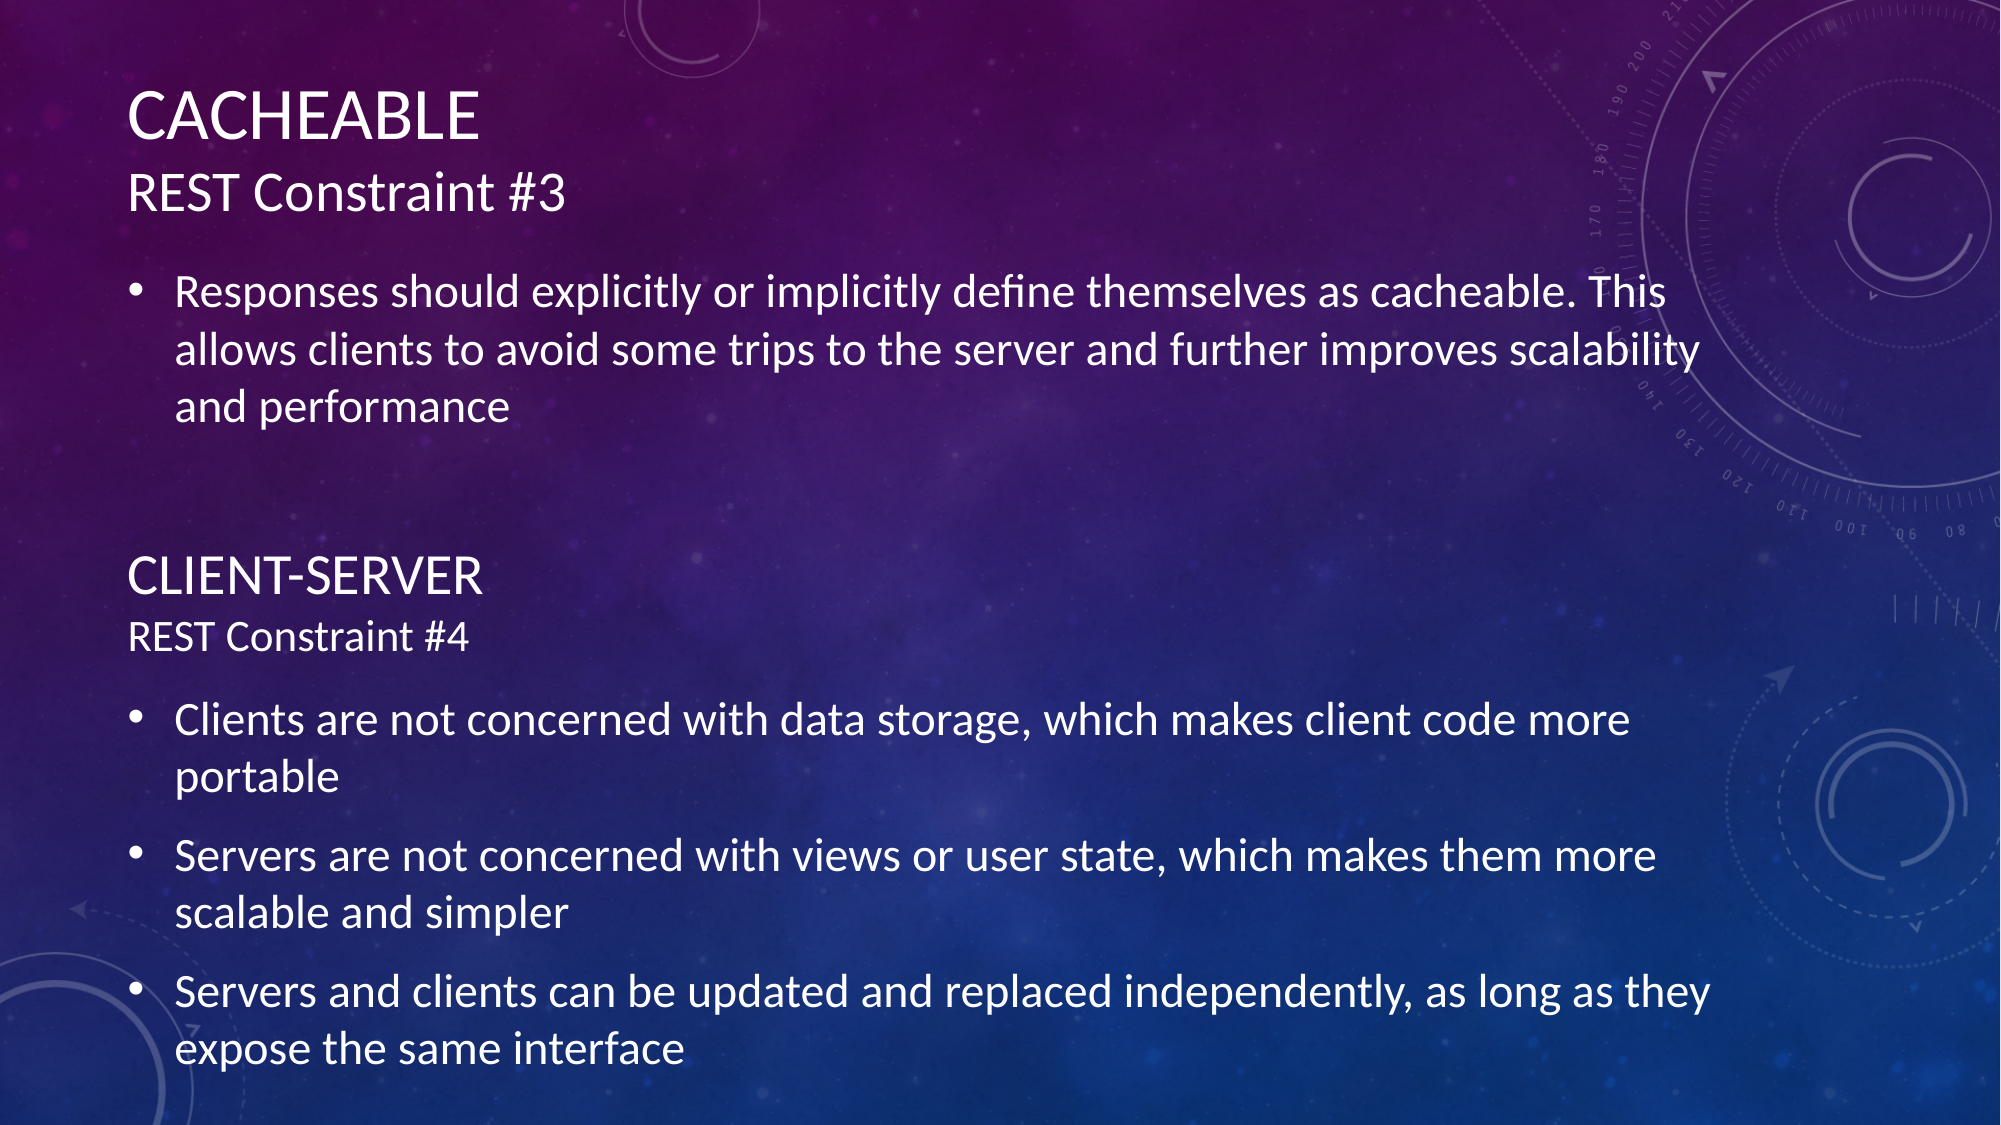

# Cacheable REST Constraint #3
Responses should explicitly or implicitly define themselves as cacheable. This allows clients to avoid some trips to the server and further improves scalability and performance
Client-server
REST Constraint #4
Clients are not concerned with data storage, which makes client code more portable
Servers are not concerned with views or user state, which makes them more scalable and simpler
Servers and clients can be updated and replaced independently, as long as they expose the same interface